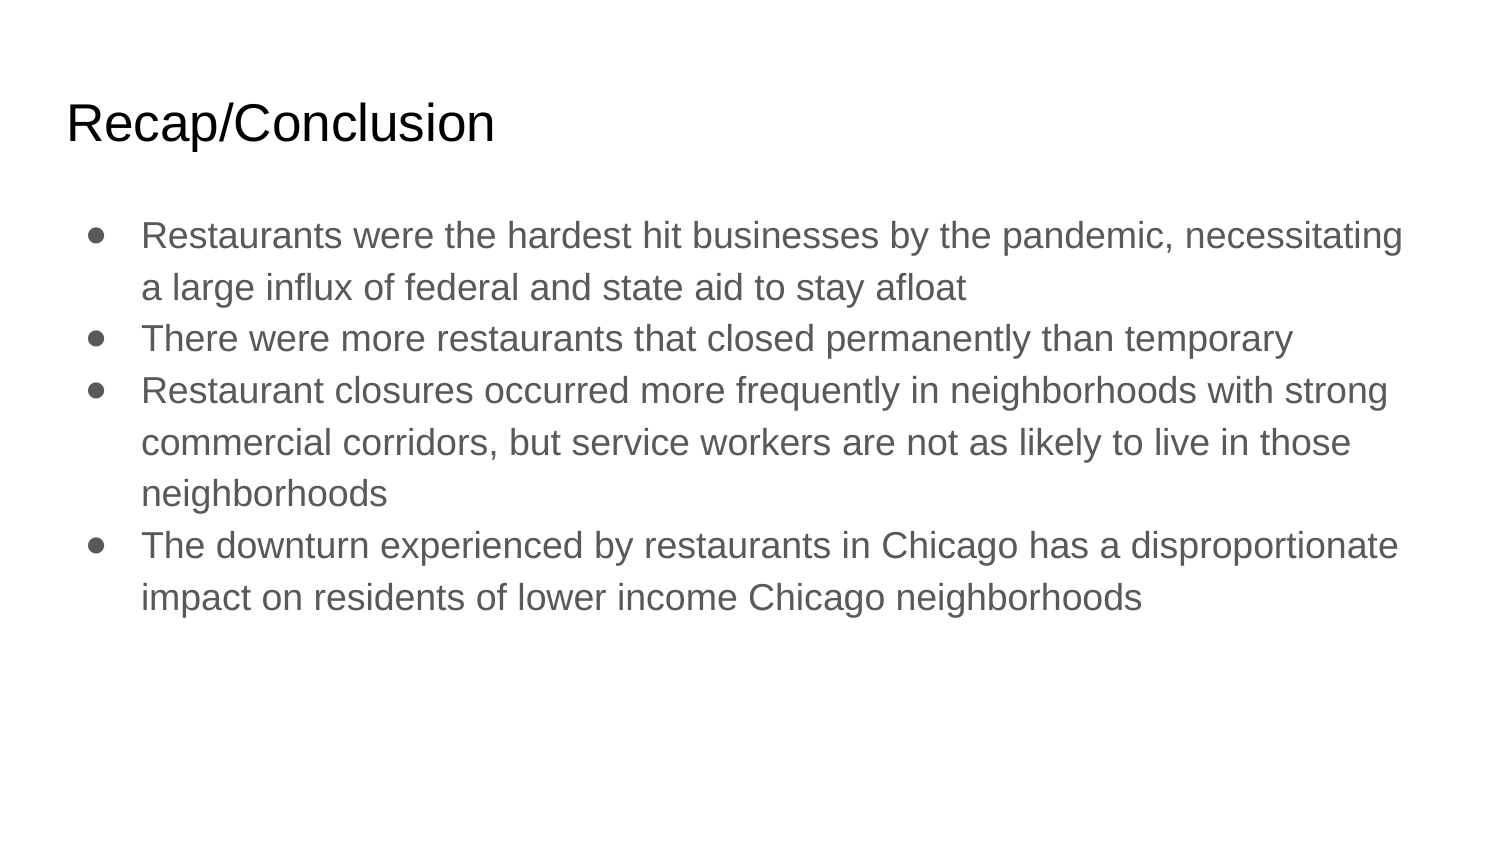

# Recap/Conclusion
Restaurants were the hardest hit businesses by the pandemic, necessitating a large influx of federal and state aid to stay afloat
There were more restaurants that closed permanently than temporary
Restaurant closures occurred more frequently in neighborhoods with strong commercial corridors, but service workers are not as likely to live in those neighborhoods
The downturn experienced by restaurants in Chicago has a disproportionate impact on residents of lower income Chicago neighborhoods